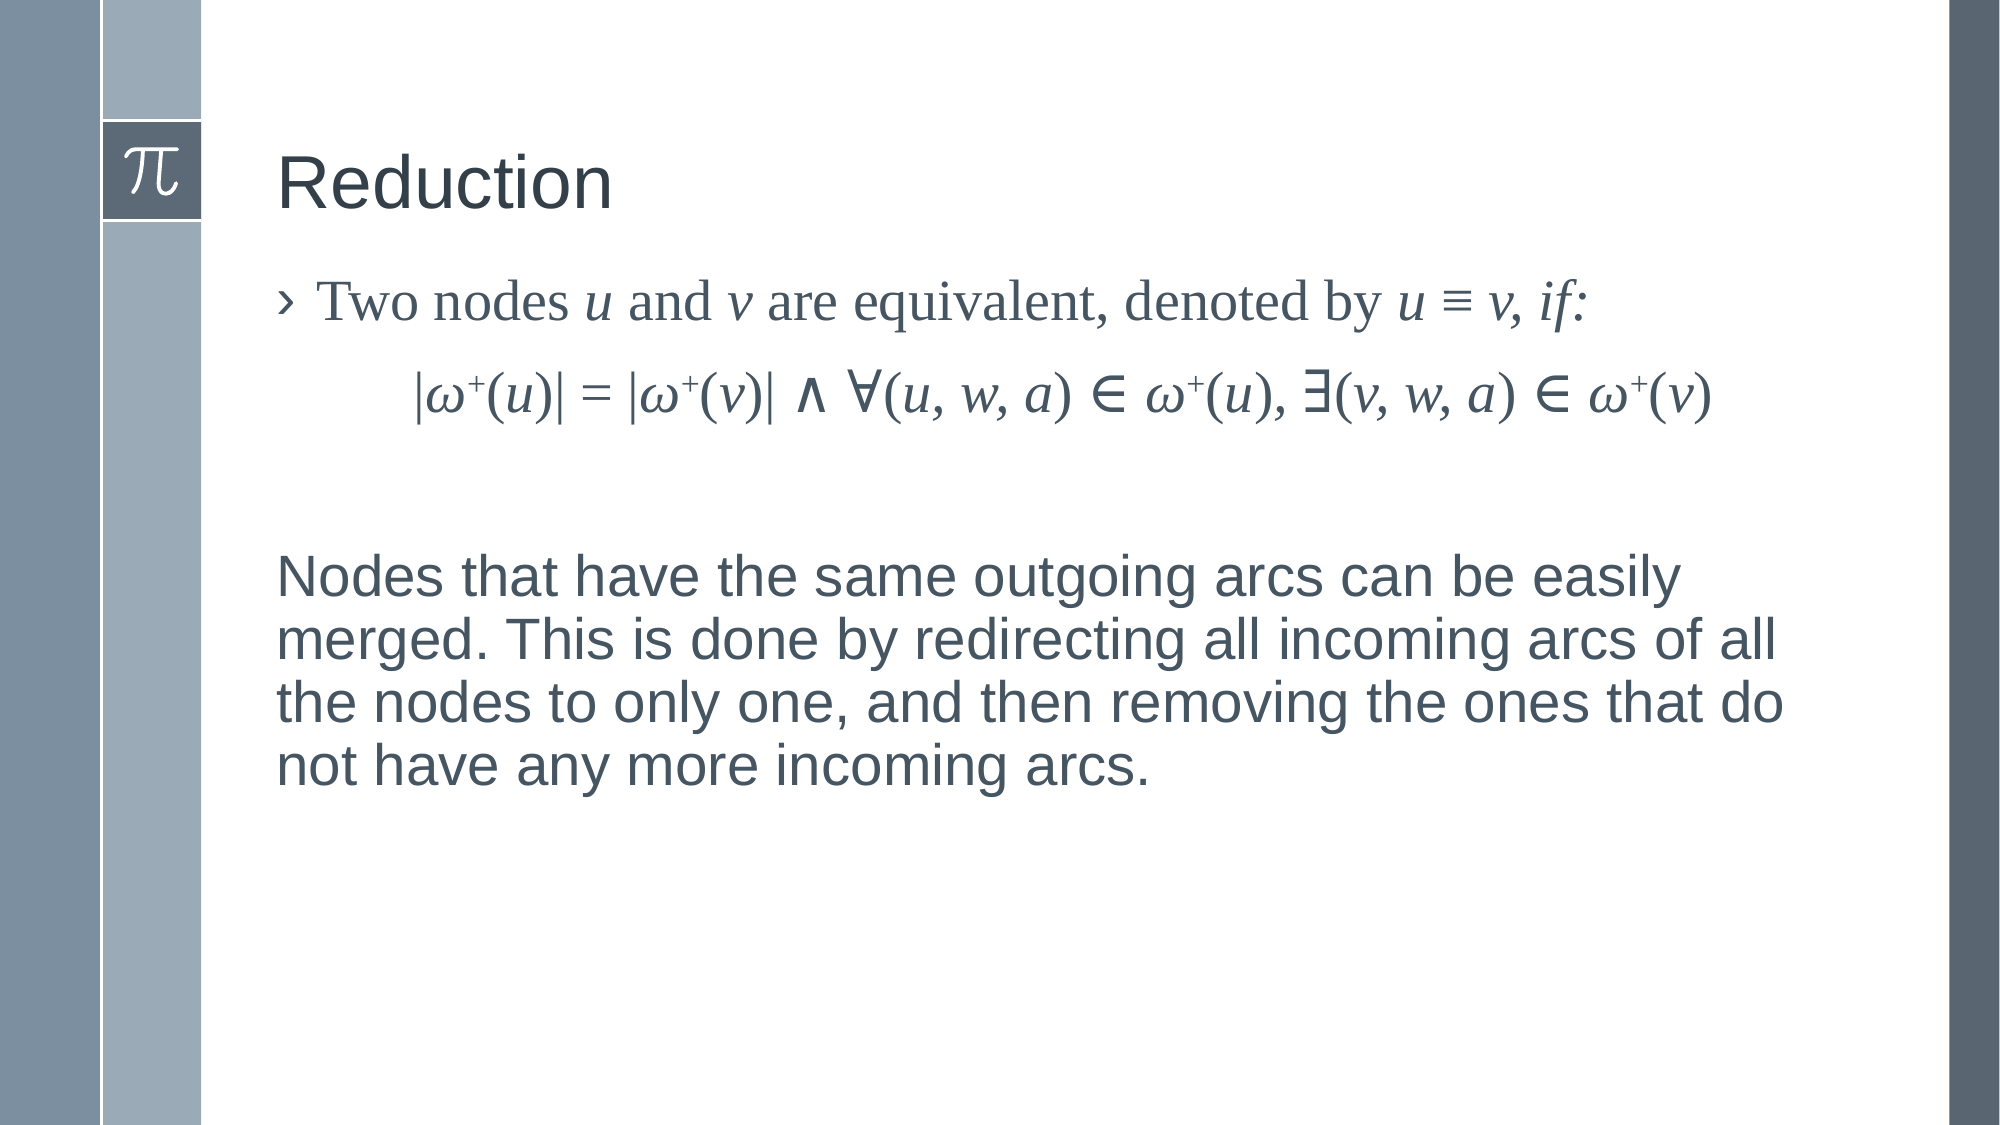

# Reduction
Two nodes u and v are equivalent, denoted by u ≡ v, if:
|ω+(u)| = |ω+(v)| ∧ ∀(u, w, a) ∈ ω+(u), ∃(v, w, a) ∈ ω+(v)

Nodes that have the same outgoing arcs can be easily merged. This is done by redirecting all incoming arcs of all the nodes to only one, and then removing the ones that do not have any more incoming arcs.